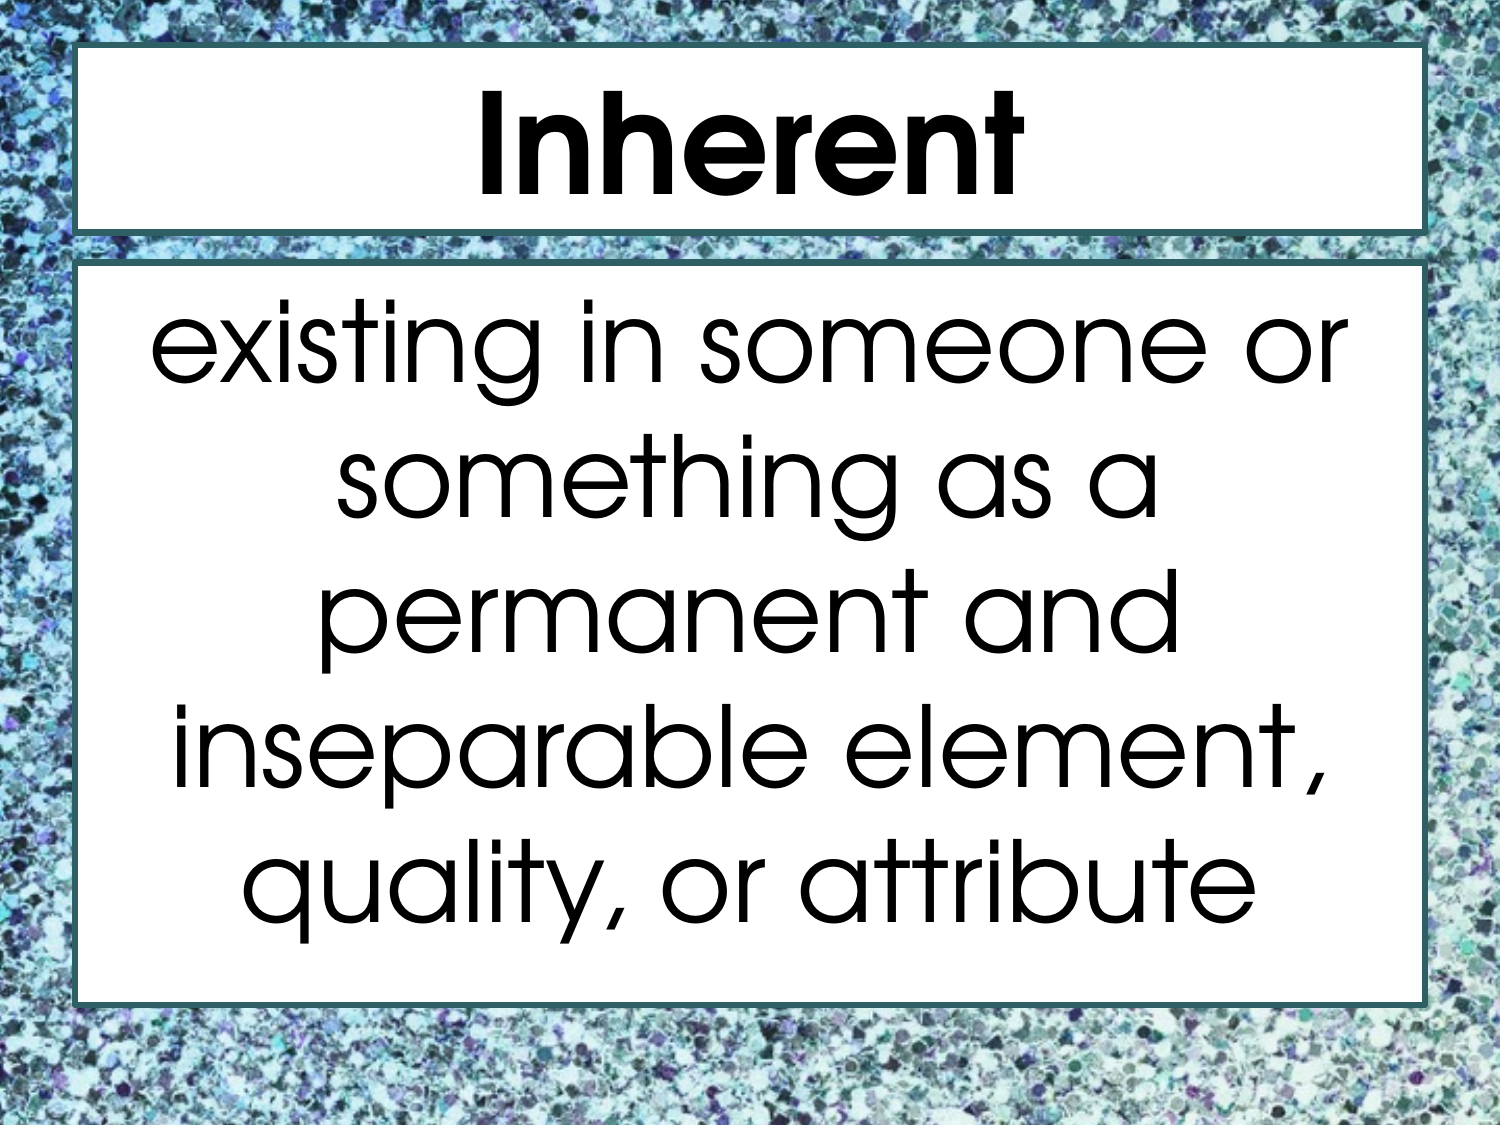

# Inherent
existing in someone or something as a permanent and inseparable element, quality, or attribute